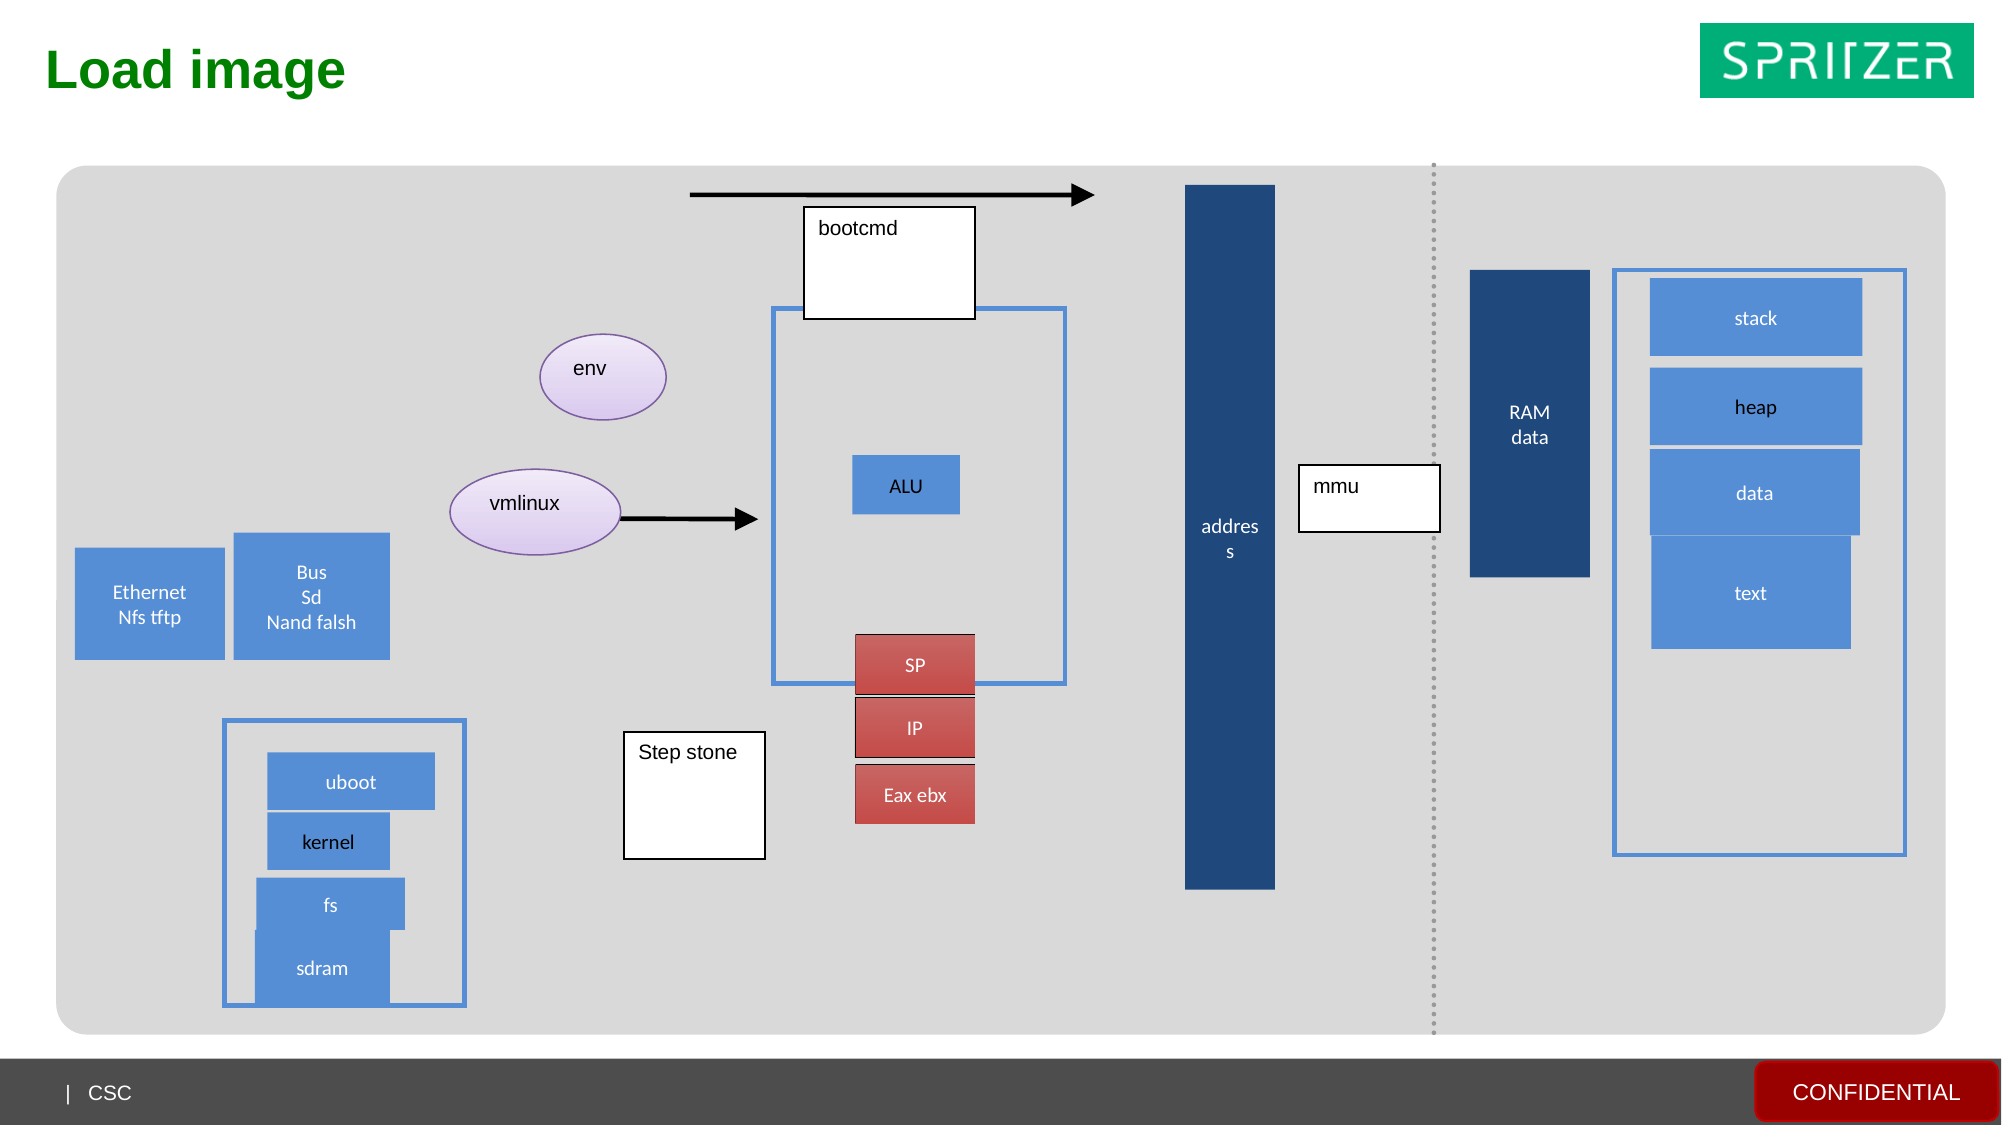

Load image

address

bootcmd
RAM
data

stack

env
heap
data
ALU
mmu
vmlinux

Bus
Sd
Nand falsh
text
Ethernet
Nfs tftp
SP
IP

Step stone
uboot
Eax ebx
kernel
fs
sdram